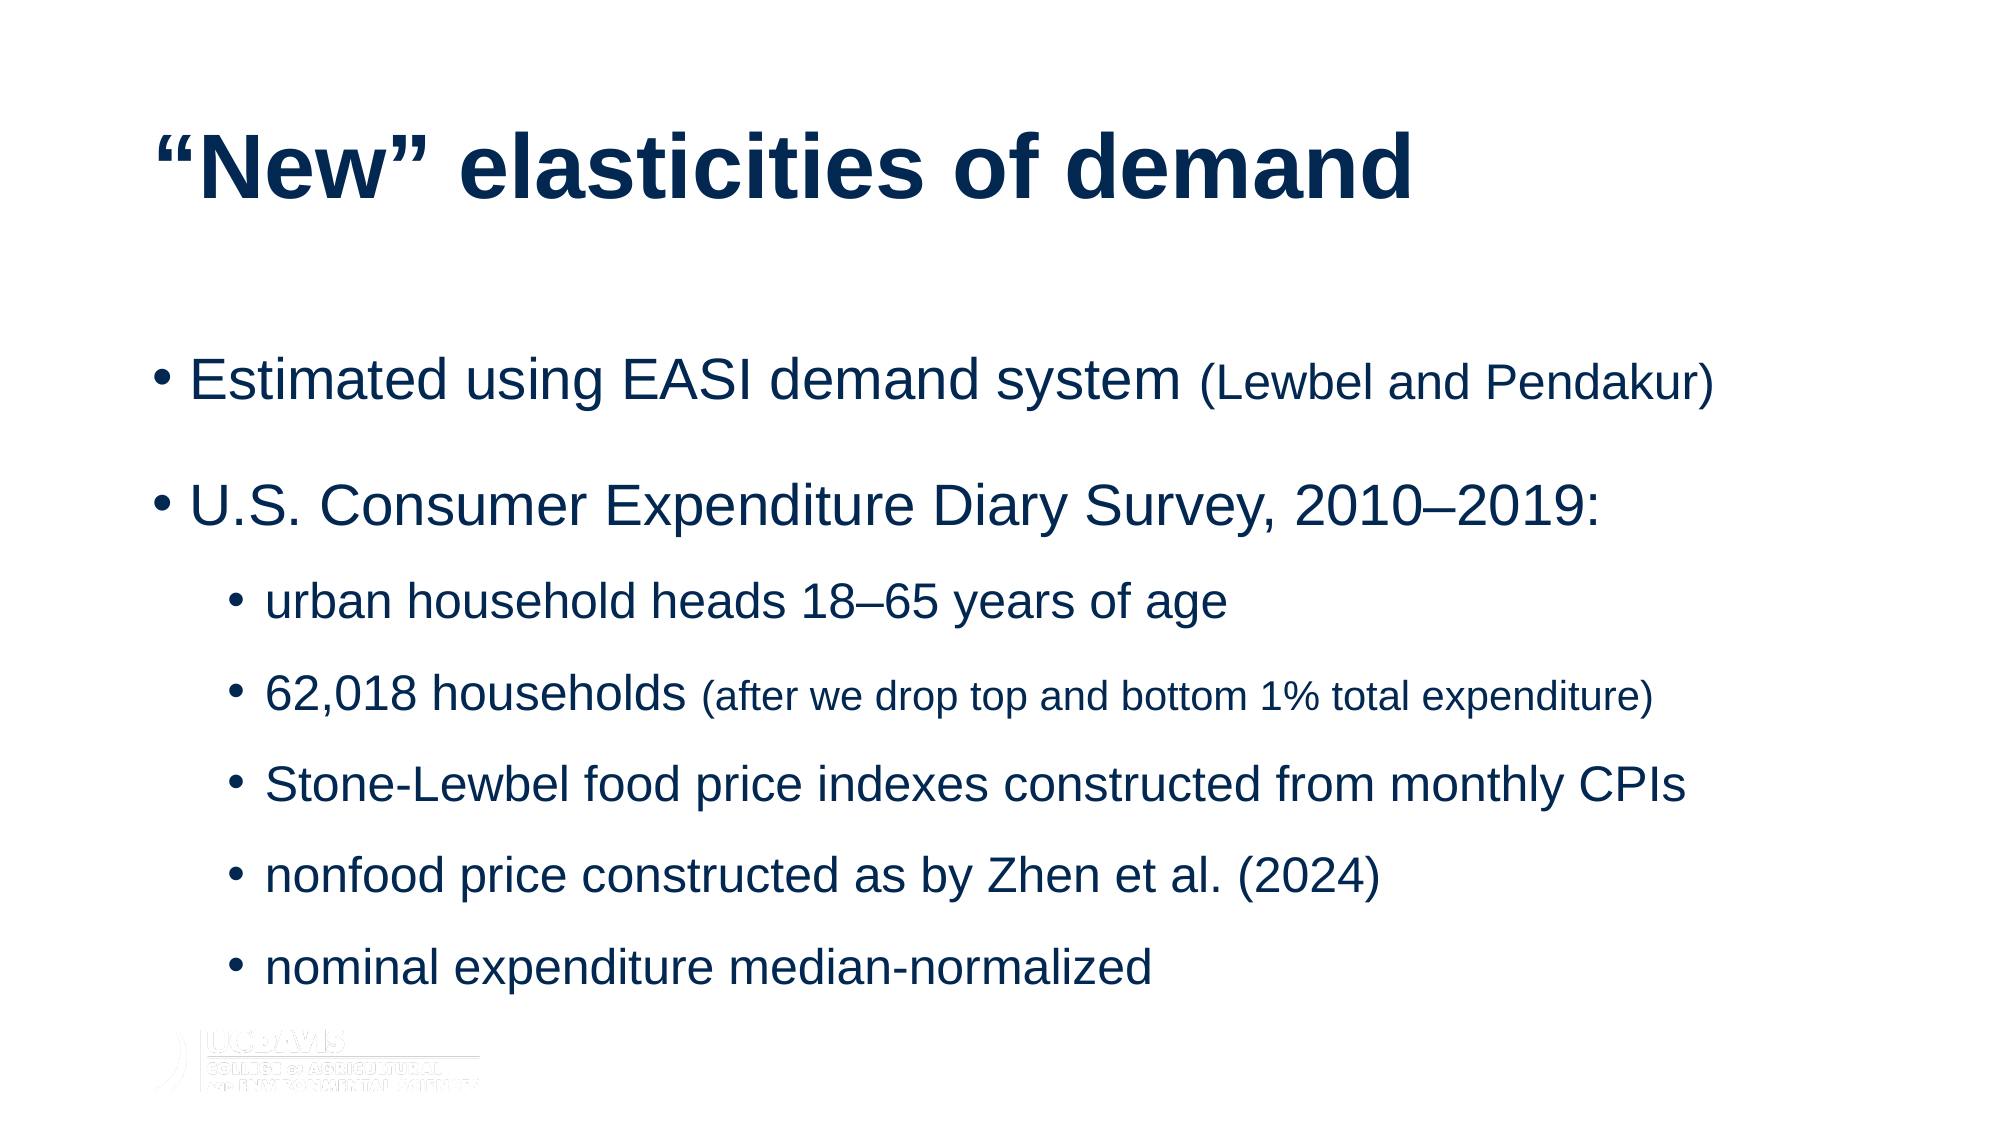

# “New” elasticities of demand
Estimated using EASI demand system (Lewbel and Pendakur)
U.S. Consumer Expenditure Diary Survey, 2010–2019:
urban household heads 18–65 years of age
62,018 households (after we drop top and bottom 1% total expenditure)
Stone-Lewbel food price indexes constructed from monthly CPIs
nonfood price constructed as by Zhen et al. (2024)
nominal expenditure median-normalized